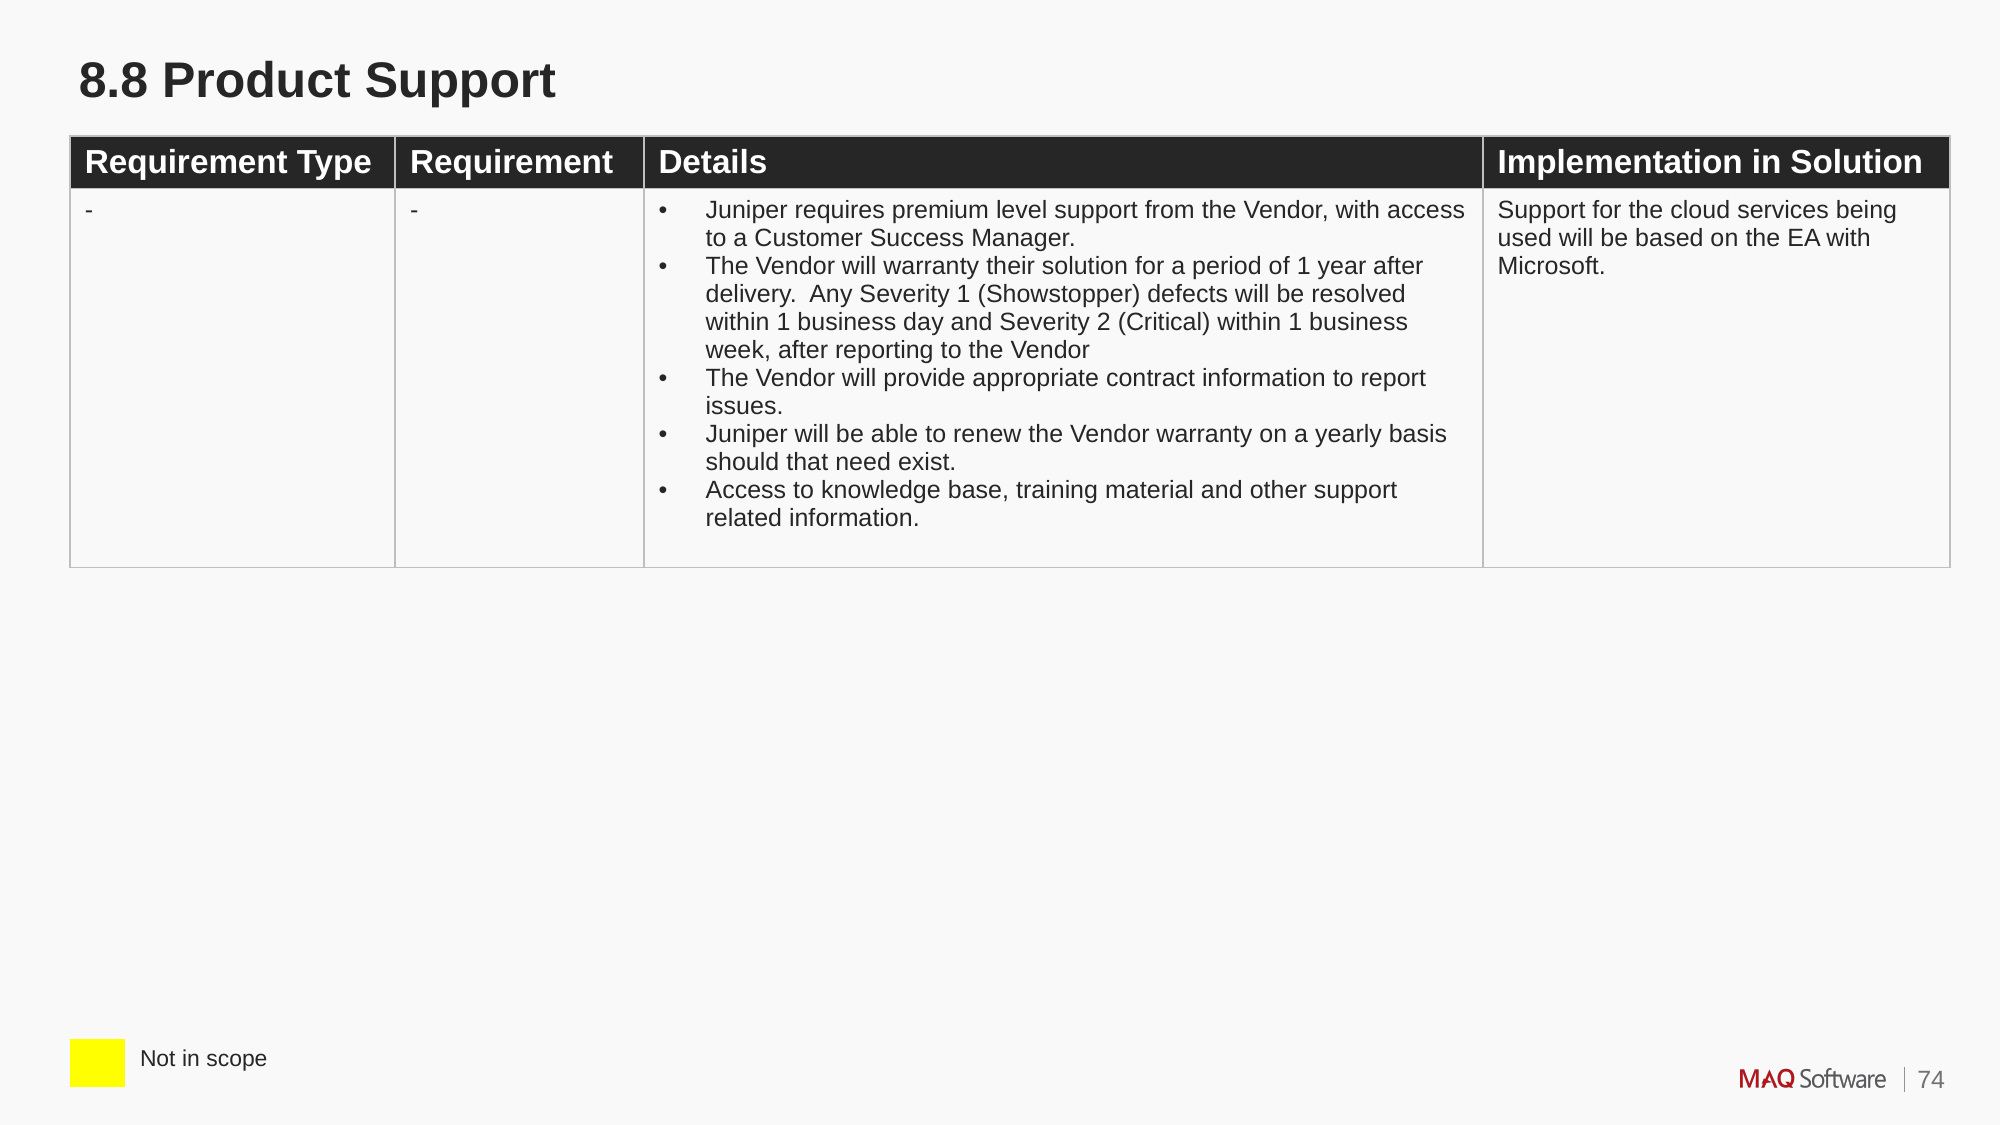

8.8 Product Support
| Requirement Type | Requirement | Details | Implementation in Solution |
| --- | --- | --- | --- |
| - | - | Juniper requires premium level support from the Vendor, with access to a Customer Success Manager. The Vendor will warranty their solution for a period of 1 year after delivery. Any Severity 1 (Showstopper) defects will be resolved within 1 business day and Severity 2 (Critical) within 1 business week, after reporting to the Vendor The Vendor will provide appropriate contract information to report issues. Juniper will be able to renew the Vendor warranty on a yearly basis should that need exist. Access to knowledge base, training material and other support related information. | Support for the cloud services being used will be based on the EA with Microsoft. |
|  | Not in scope |
| --- | --- |
74